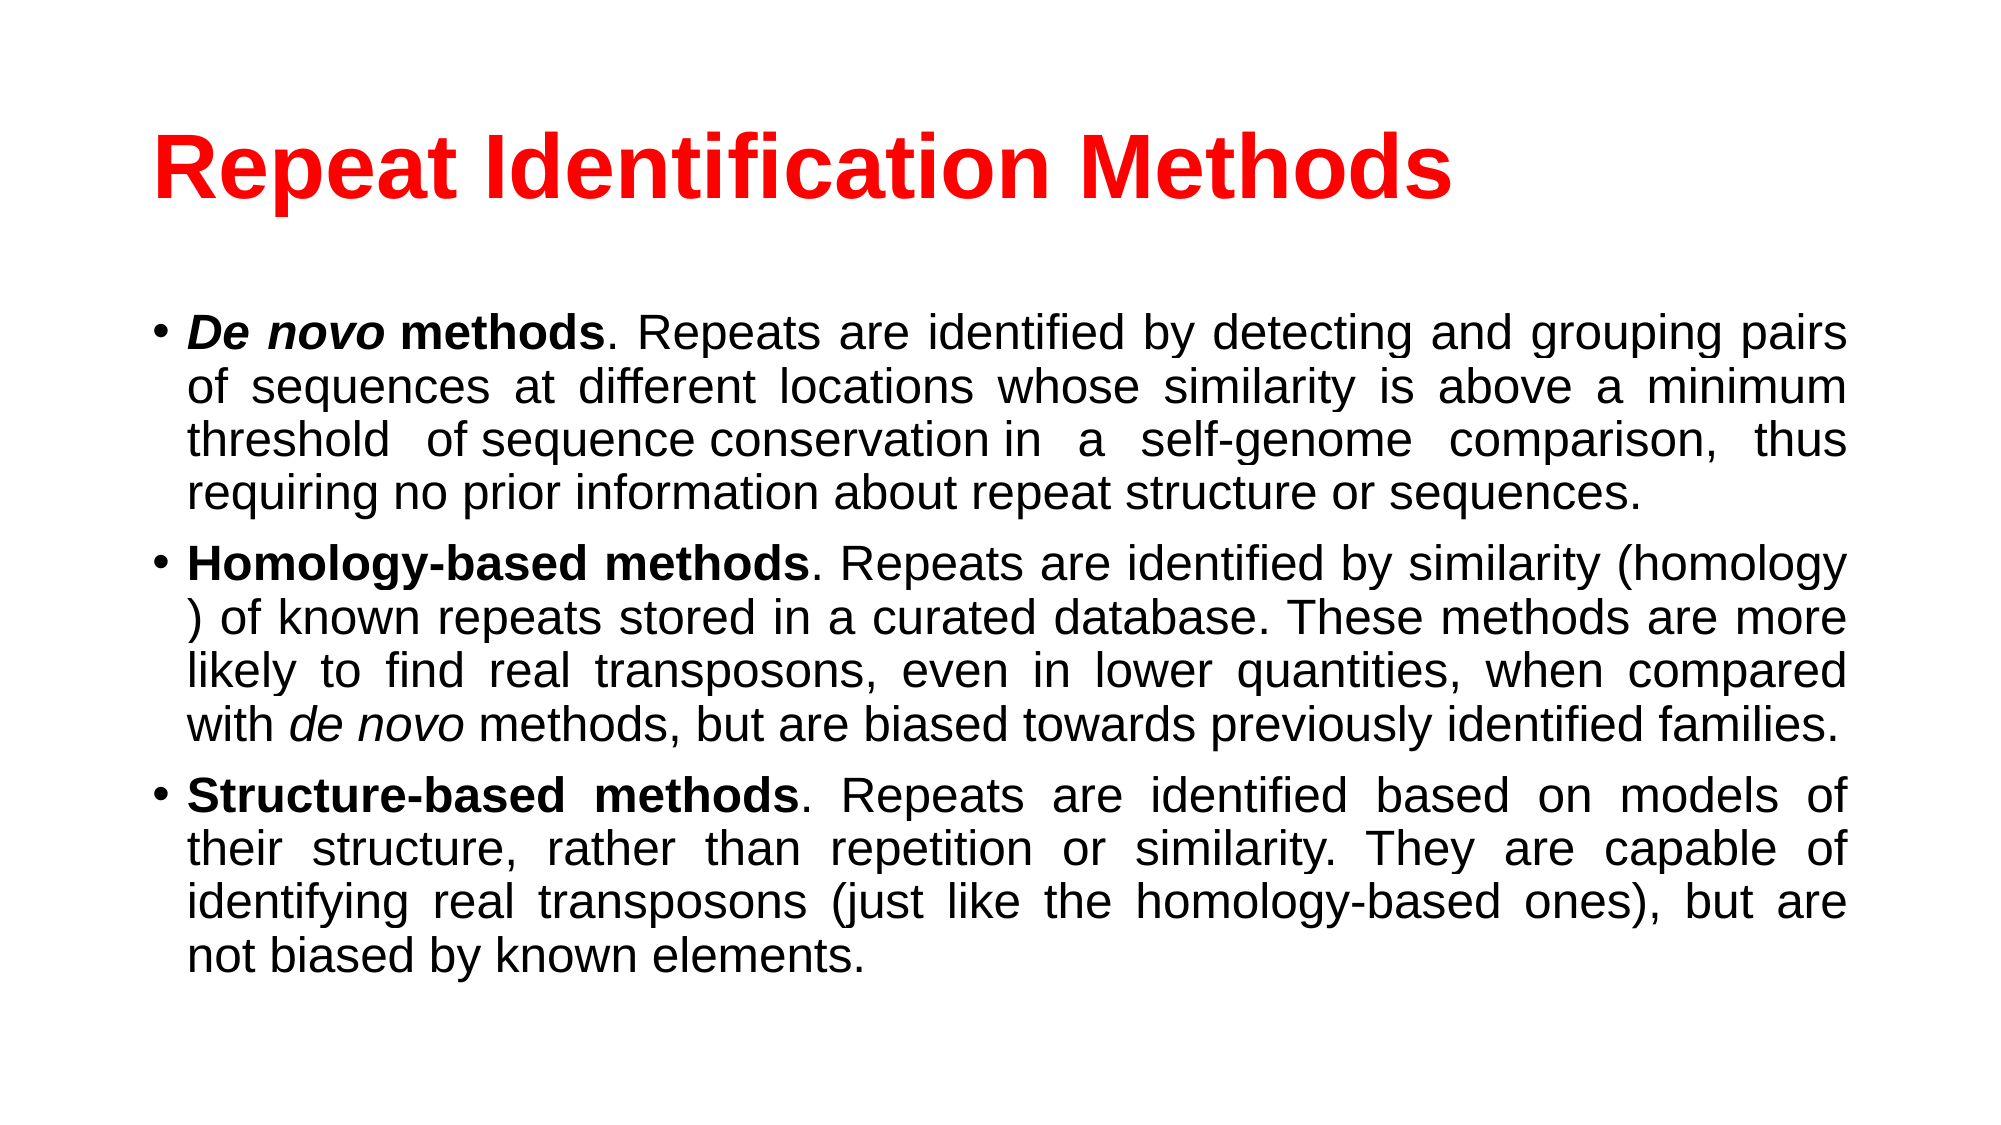

# Repeat Identification Methods
De novo methods. Repeats are identified by detecting and grouping pairs of sequences at different locations whose similarity is above a minimum threshold of sequence conservation in a self-genome comparison, thus requiring no prior information about repeat structure or sequences.
Homology-based methods. Repeats are identified by similarity (homology) of known repeats stored in a curated database. These methods are more likely to find real transposons, even in lower quantities, when compared with de novo methods, but are biased towards previously identified families.
Structure-based methods. Repeats are identified based on models of their structure, rather than repetition or similarity. They are capable of identifying real transposons (just like the homology-based ones), but are not biased by known elements.